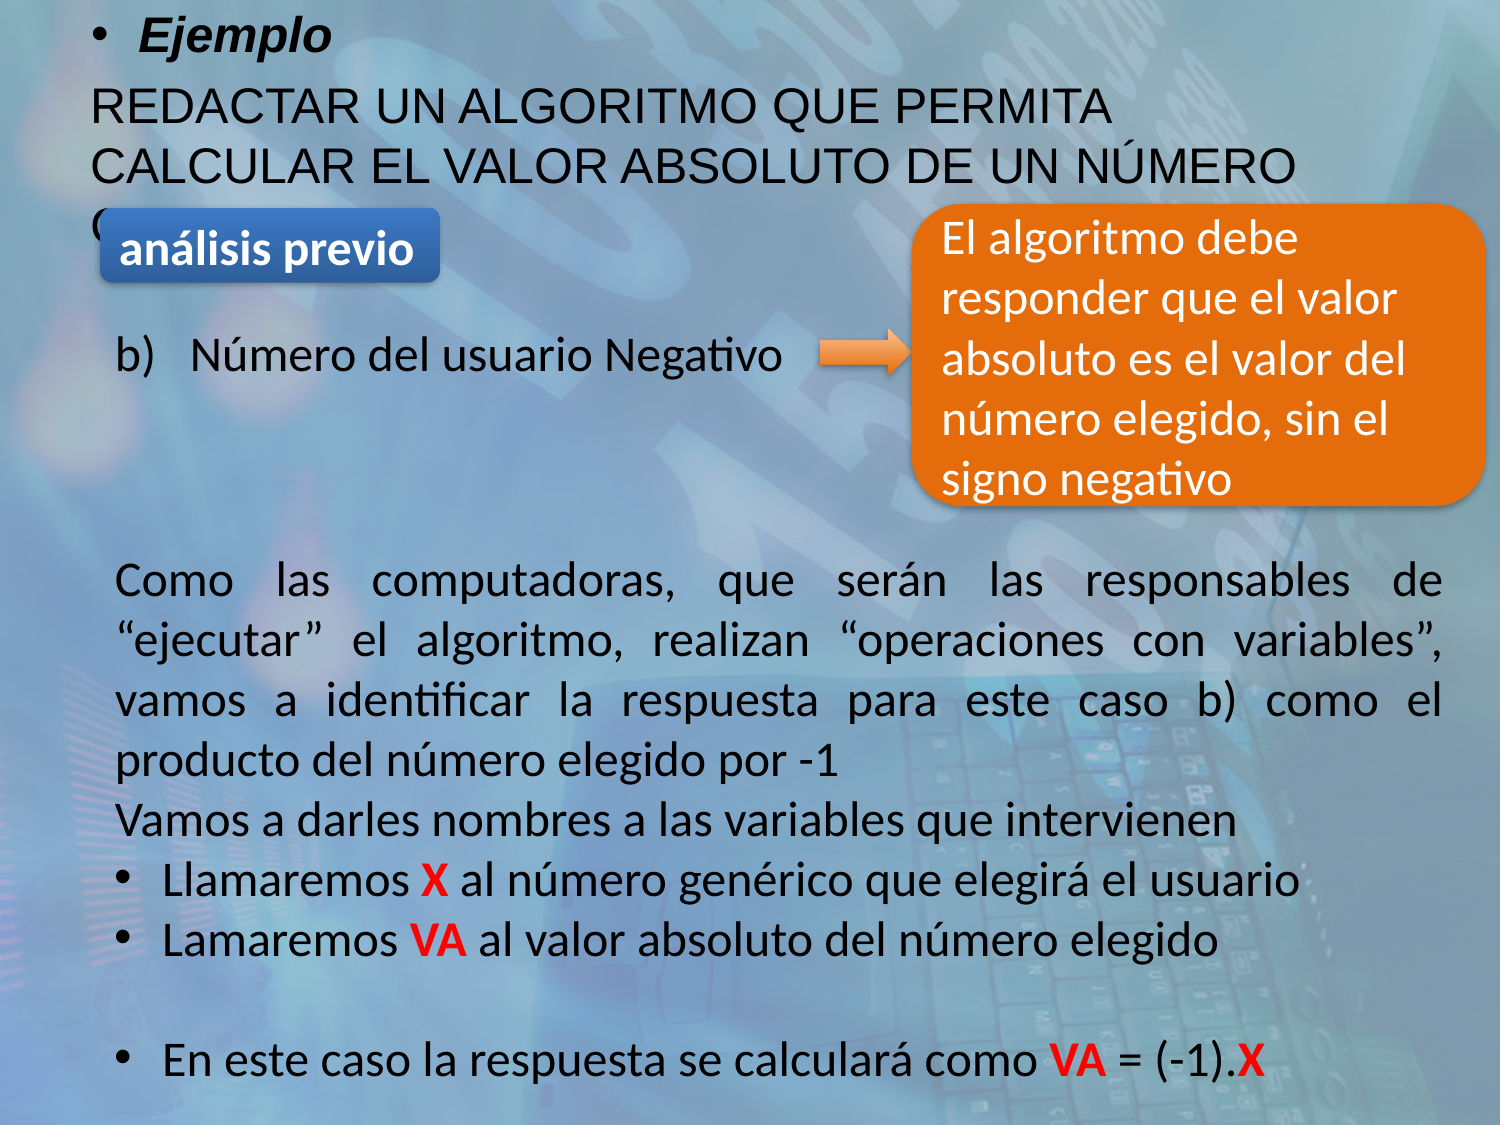

Ejemplo

REDACTAR UN ALGORITMO QUE PERMITA CALCULAR EL VALOR ABSOLUTO DE UN NÚMERO CUALQUIERA
El algoritmo debe responder que el valor absoluto es el valor del número elegido, sin el signo negativo
análisis previo
Número del usuario Negativo

Como las computadoras, que serán las responsables de “ejecutar” el algoritmo, realizan “operaciones con variables”, vamos a identificar la respuesta para este caso b) como el producto del número elegido por -1
Vamos a darles nombres a las variables que intervienen
Llamaremos X al número genérico que elegirá el usuario
Lamaremos VA al valor absoluto del número elegido

En este caso la respuesta se calculará como VA = (-1).X